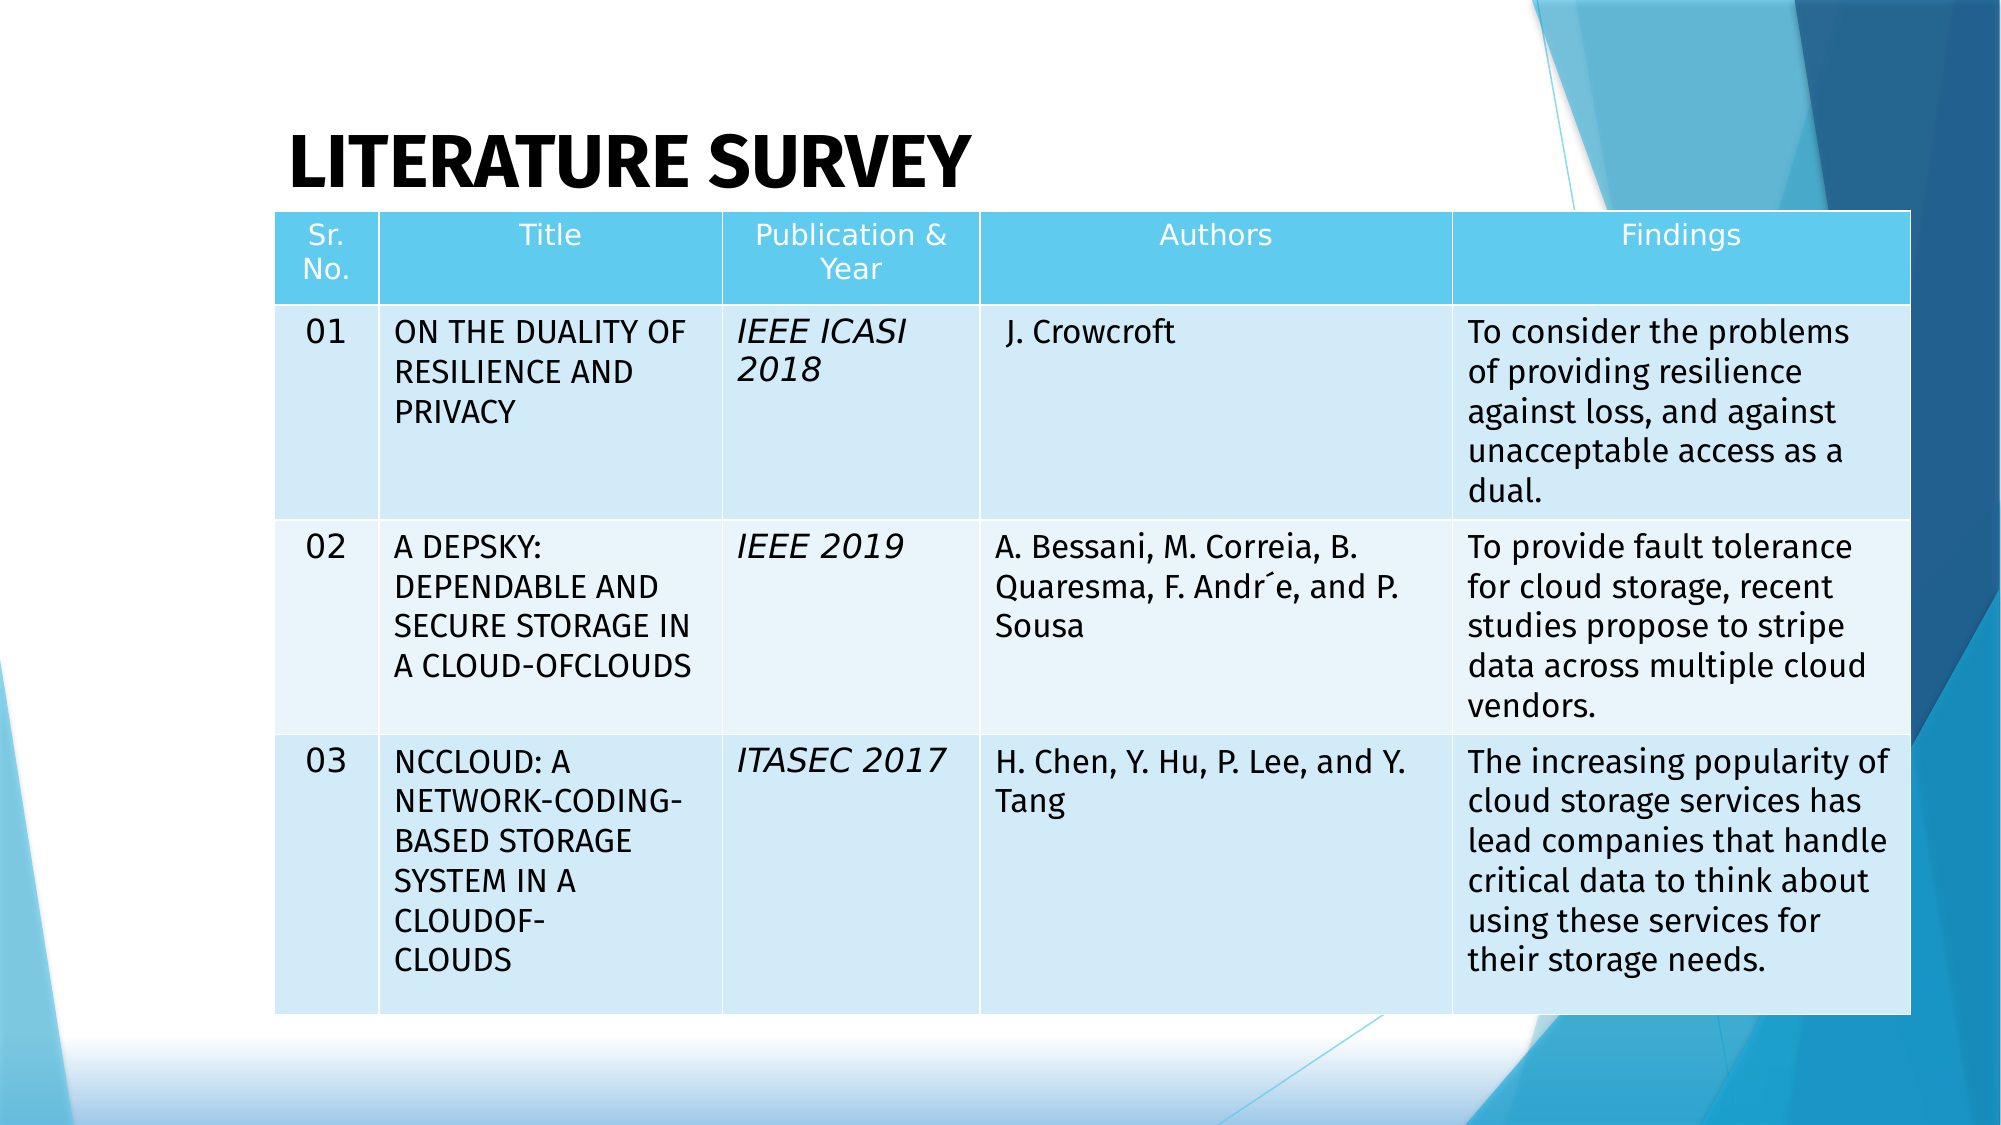

LITERATURE SURVEY
| Sr. No. | Title | Publication & Year | Authors | Findings |
| --- | --- | --- | --- | --- |
| 01 | ON THE DUALITY OF RESILIENCE AND PRIVACY | IEEE ICASI 2018 | J. Crowcroft | To consider the problems of providing resilience against loss, and against unacceptable access as a dual. |
| 02 | A DEPSKY: DEPENDABLE AND SECURE STORAGE IN A CLOUD-OFCLOUDS | IEEE 2019 | A. Bessani, M. Correia, B. Quaresma, F. Andr´e, and P. Sousa | To provide fault tolerance for cloud storage, recent studies propose to stripe data across multiple cloud vendors. |
| 03 | NCCLOUD: A NETWORK-CODING-BASED STORAGE SYSTEM IN A CLOUDOF- CLOUDS | ITASEC 2017 | H. Chen, Y. Hu, P. Lee, and Y. Tang | The increasing popularity of cloud storage services has lead companies that handle critical data to think about using these services for their storage needs. |